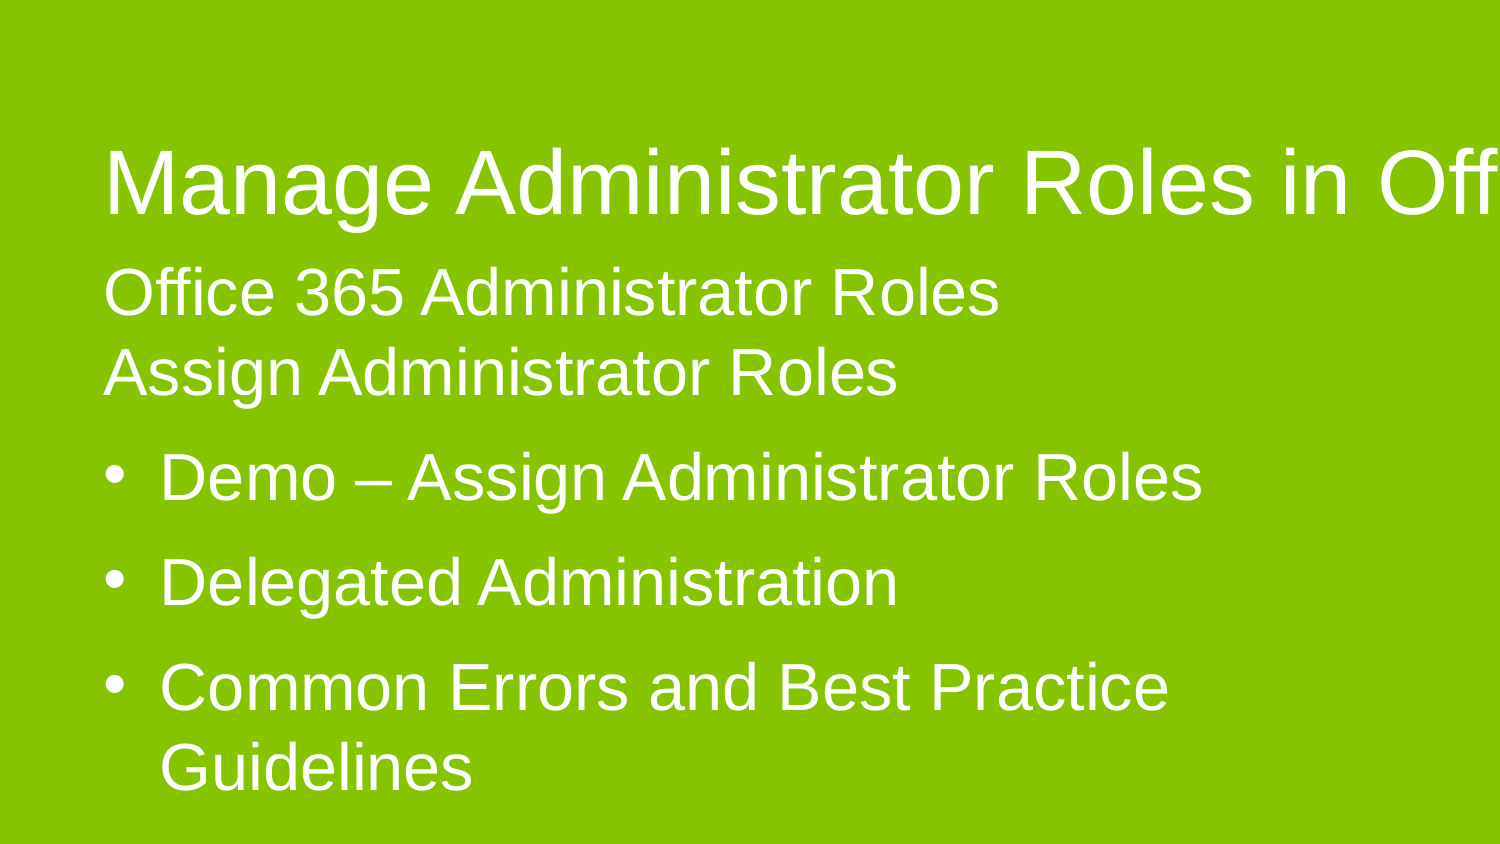

Manage Administrator Roles in Office 365
Office 365 Administrator Roles
Assign Administrator Roles
Demo – Assign Administrator Roles
Delegated Administration
Common Errors and Best Practice Guidelines